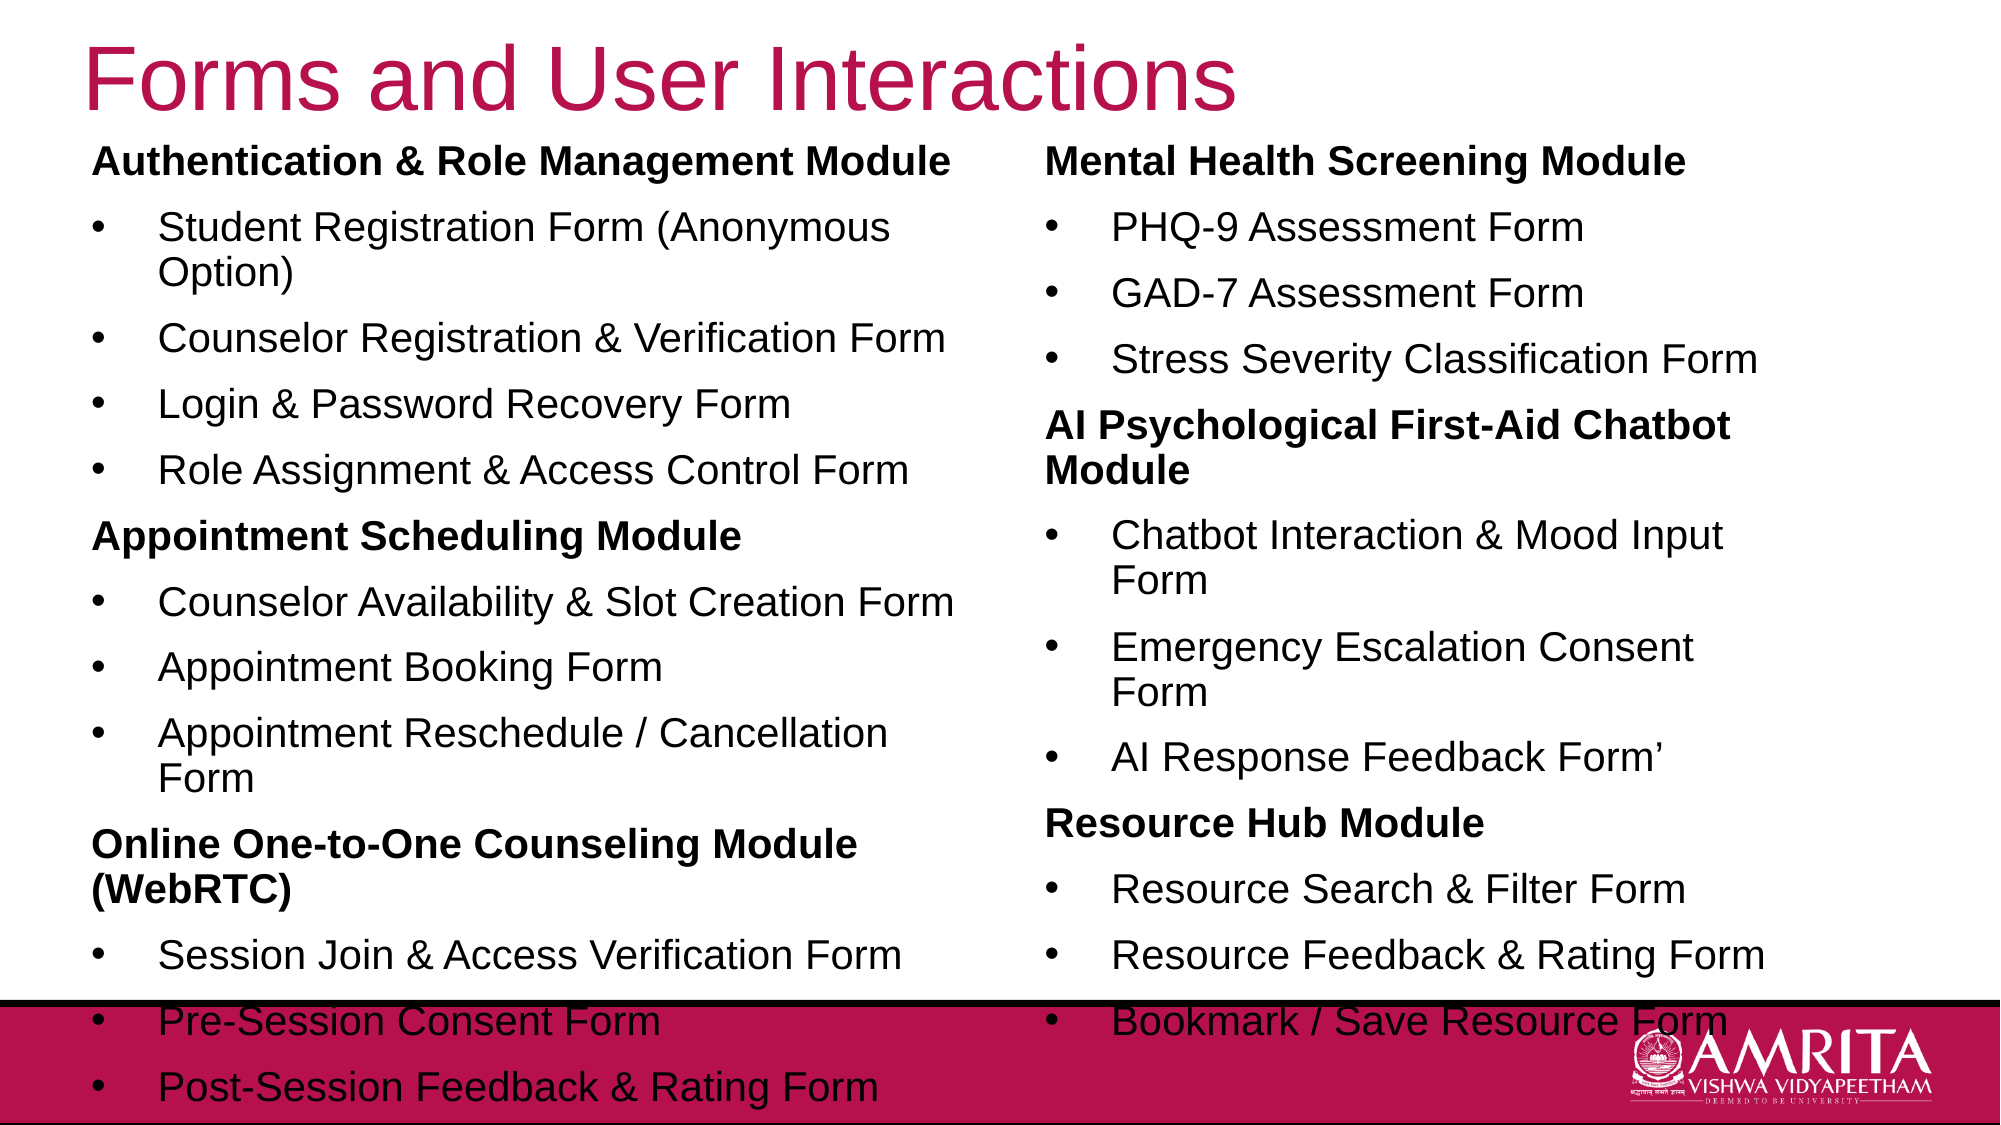

# Forms and User Interactions
Authentication & Role Management Module
Student Registration Form (Anonymous Option)
Counselor Registration & Verification Form
Login & Password Recovery Form
Role Assignment & Access Control Form
Appointment Scheduling Module
Counselor Availability & Slot Creation Form
Appointment Booking Form
Appointment Reschedule / Cancellation Form
Online One-to-One Counseling Module (WebRTC)
Session Join & Access Verification Form
Pre-Session Consent Form
Post-Session Feedback & Rating Form

Mental Health Screening Module
PHQ-9 Assessment Form
GAD-7 Assessment Form
Stress Severity Classification Form
AI Psychological First-Aid Chatbot Module
Chatbot Interaction & Mood Input Form
Emergency Escalation Consent Form
AI Response Feedback Form’
Resource Hub Module
Resource Search & Filter Form
Resource Feedback & Rating Form
Bookmark / Save Resource Form